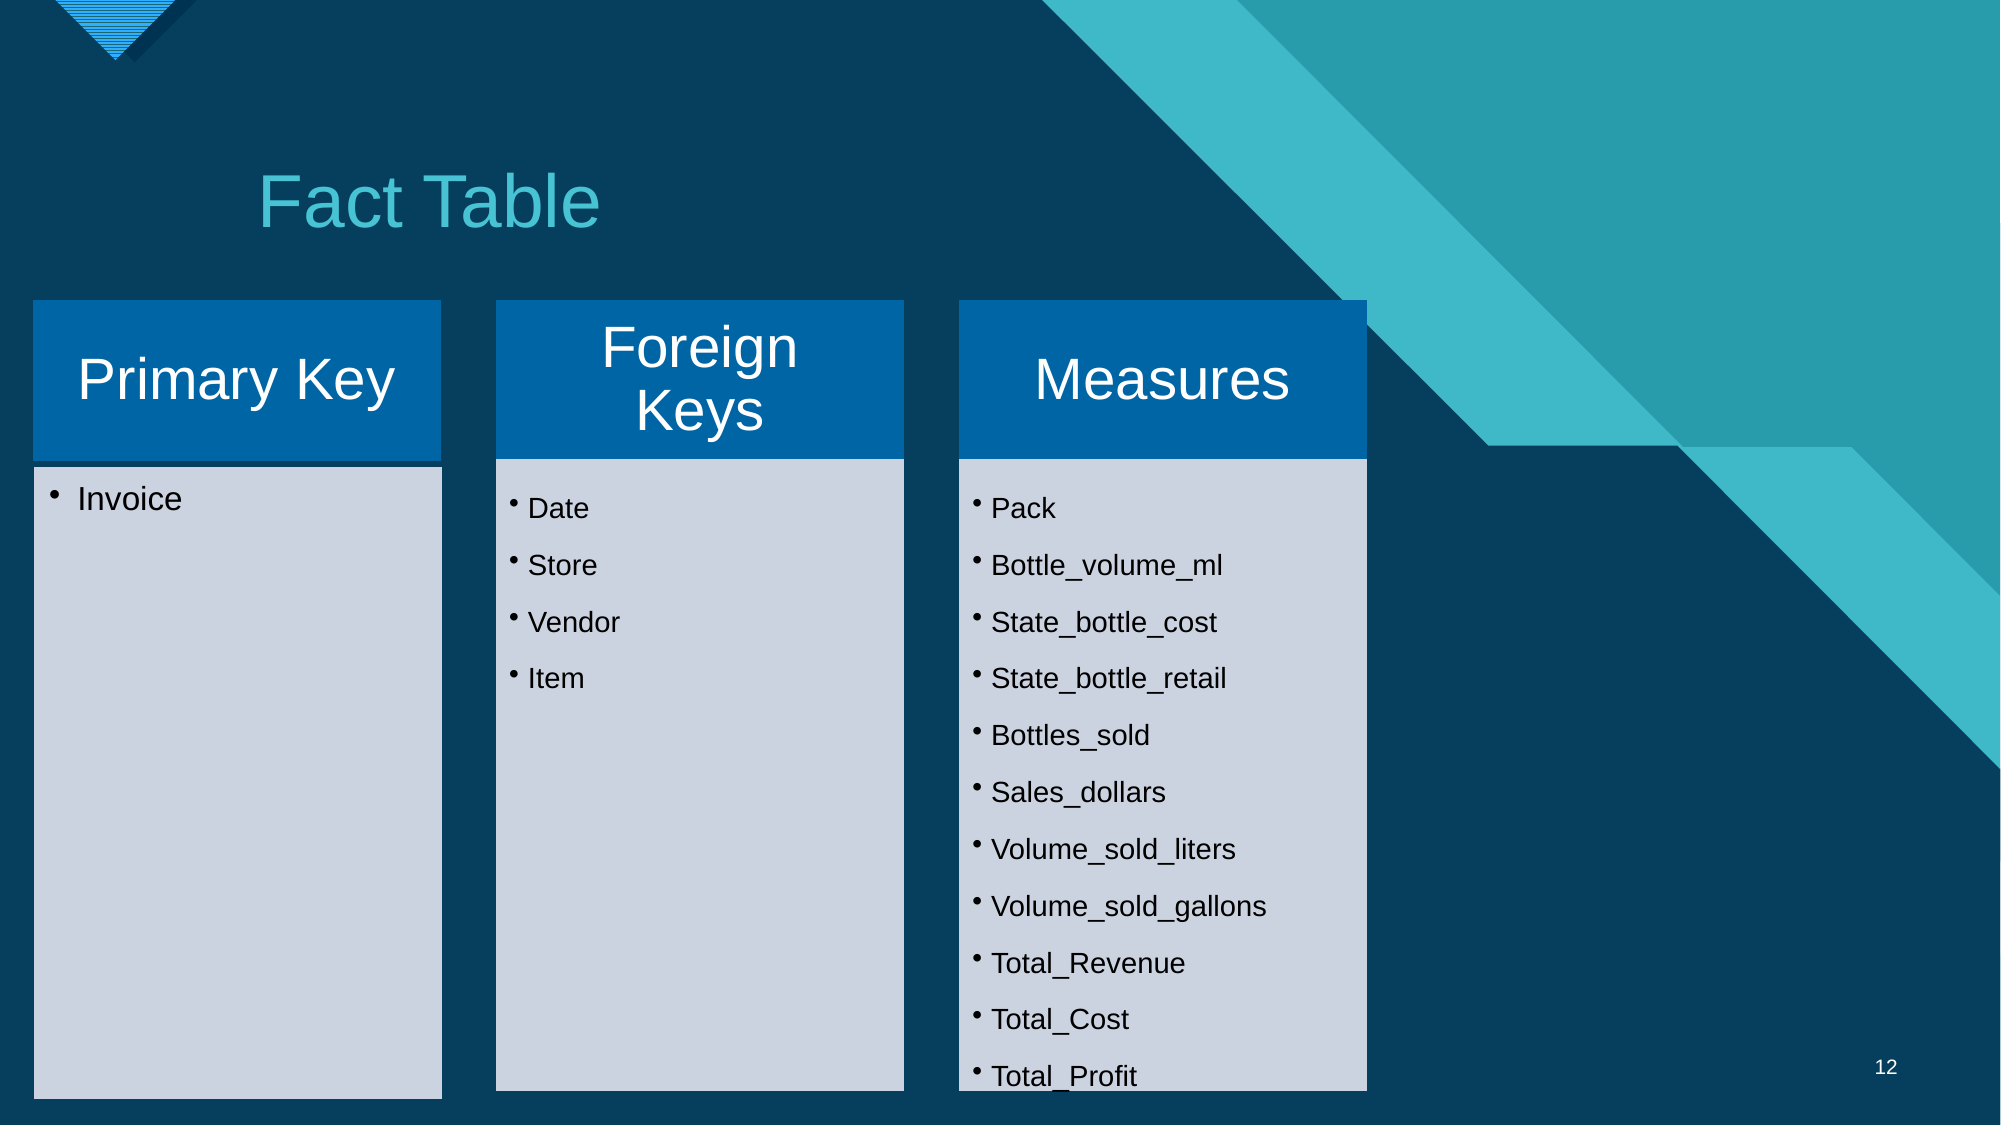

Fact Table
Primary Key
Invoice
Foreign Keys
Date
Store
Vendor
Item
Measures
Pack
Bottle_volume_ml
State_bottle_cost
State_bottle_retail
Bottles_sold
Sales_dollars
Volume_sold_liters
Volume_sold_gallons
Total_Revenue
Total_Cost
Total_Profit
12